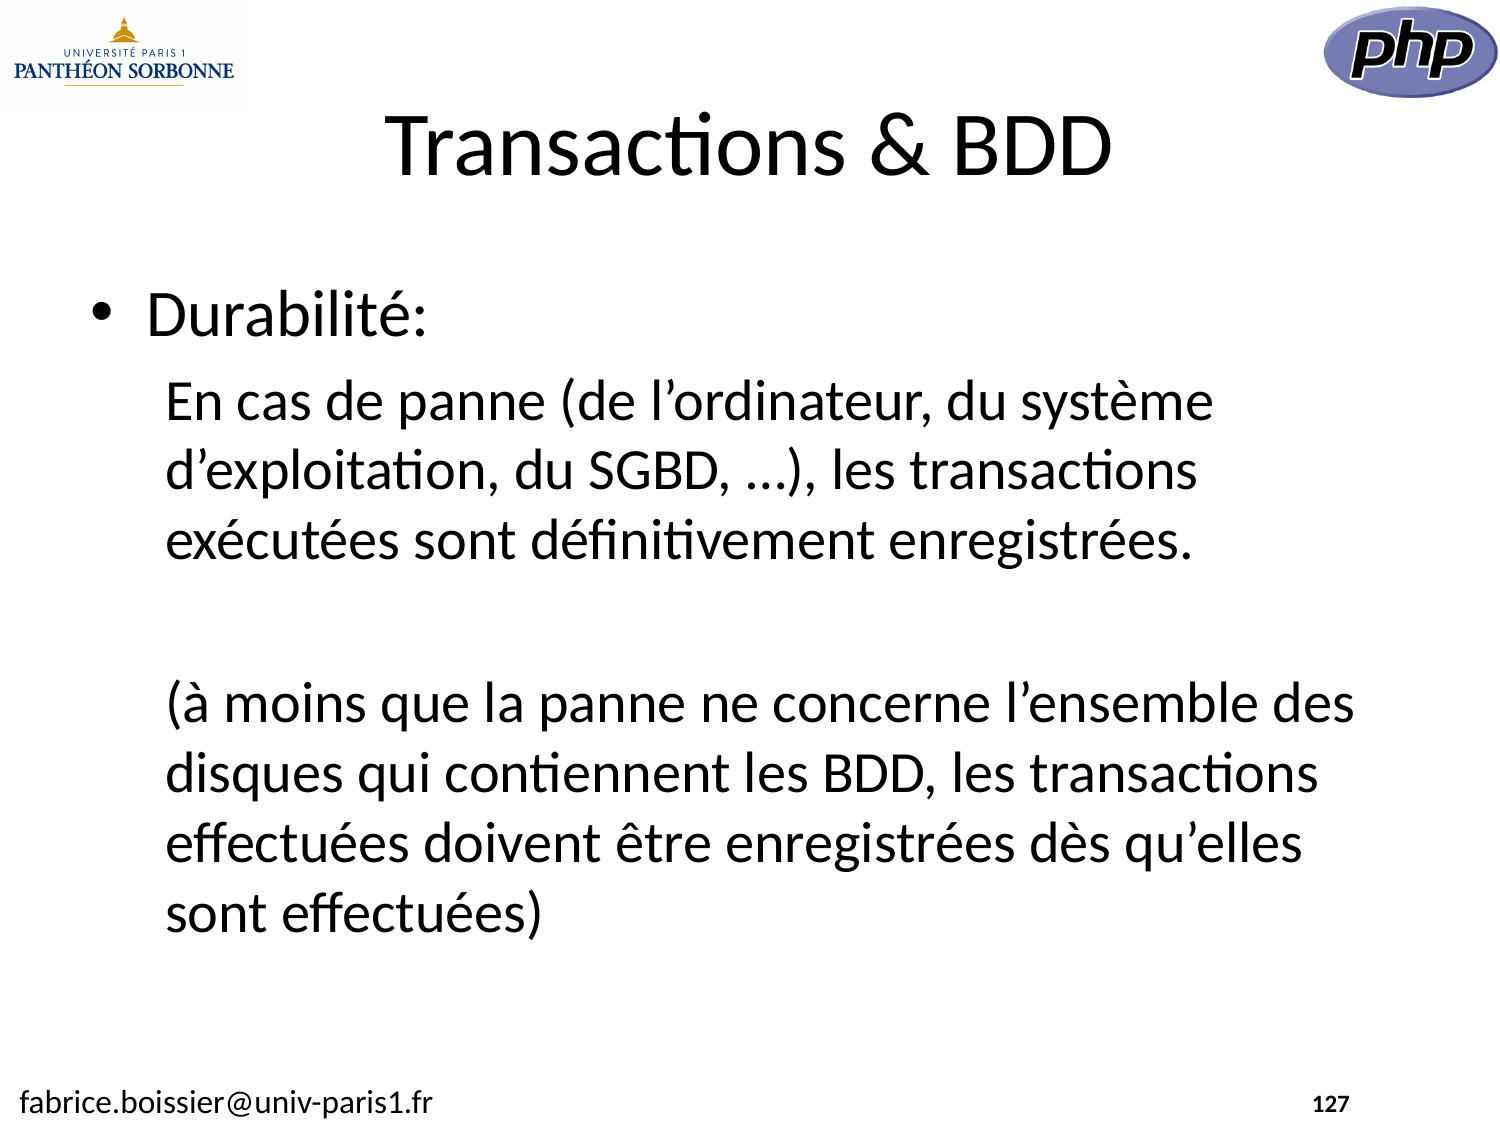

# Transactions & BDD
Durabilité:
En cas de panne (de l’ordinateur, du système d’exploitation, du SGBD, …), les transactions exécutées sont définitivement enregistrées.

(à moins que la panne ne concerne l’ensemble des disques qui contiennent les BDD, les transactions effectuées doivent être enregistrées dès qu’elles sont effectuées)
127